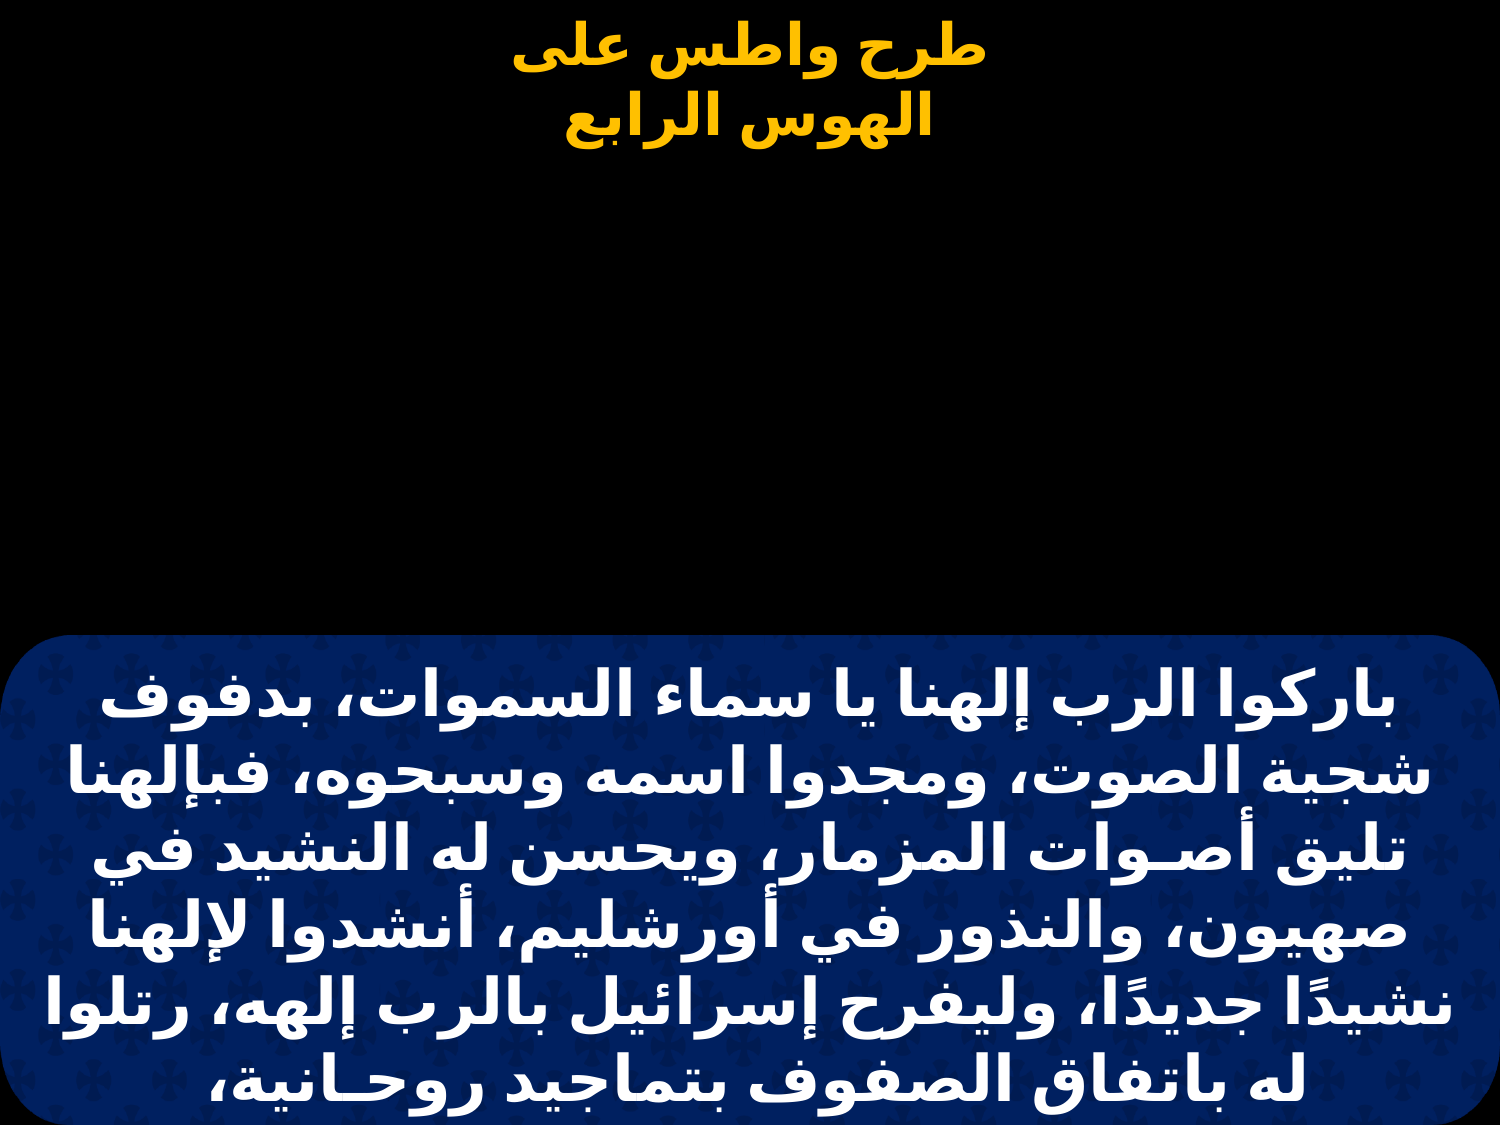

#
باركوا الرب إلهنا يا سماء السموات، بدفوف شجية الصوت، ومجدوا اسمه وسبحوه، فبإلهنا تليق أصـوات المزمار، ويحسن له النشيد في صهيون، والنذور في أورشليم، أنشدوا لإلهنا نشيدًا جديدًا، وليفرح إسرائيل بالرب إلهه، رتلوا له باتفاق الصفوف بتماجيد روحـانية،